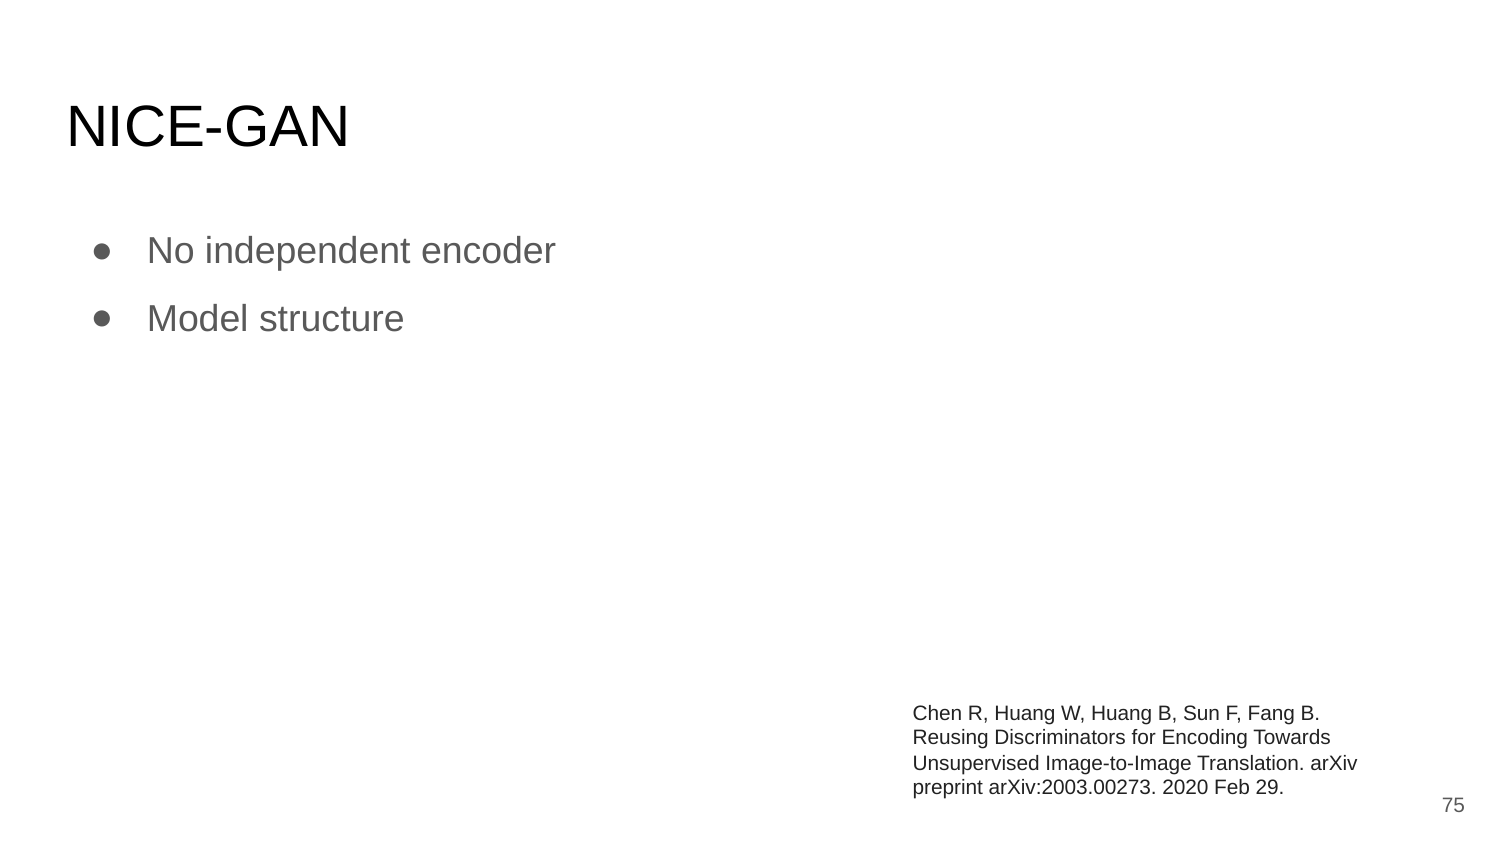

# NICE-GAN
No independent encoder
Model structure
Chen R, Huang W, Huang B, Sun F, Fang B. Reusing Discriminators for Encoding Towards Unsupervised Image-to-Image Translation. arXiv preprint arXiv:2003.00273. 2020 Feb 29.
75